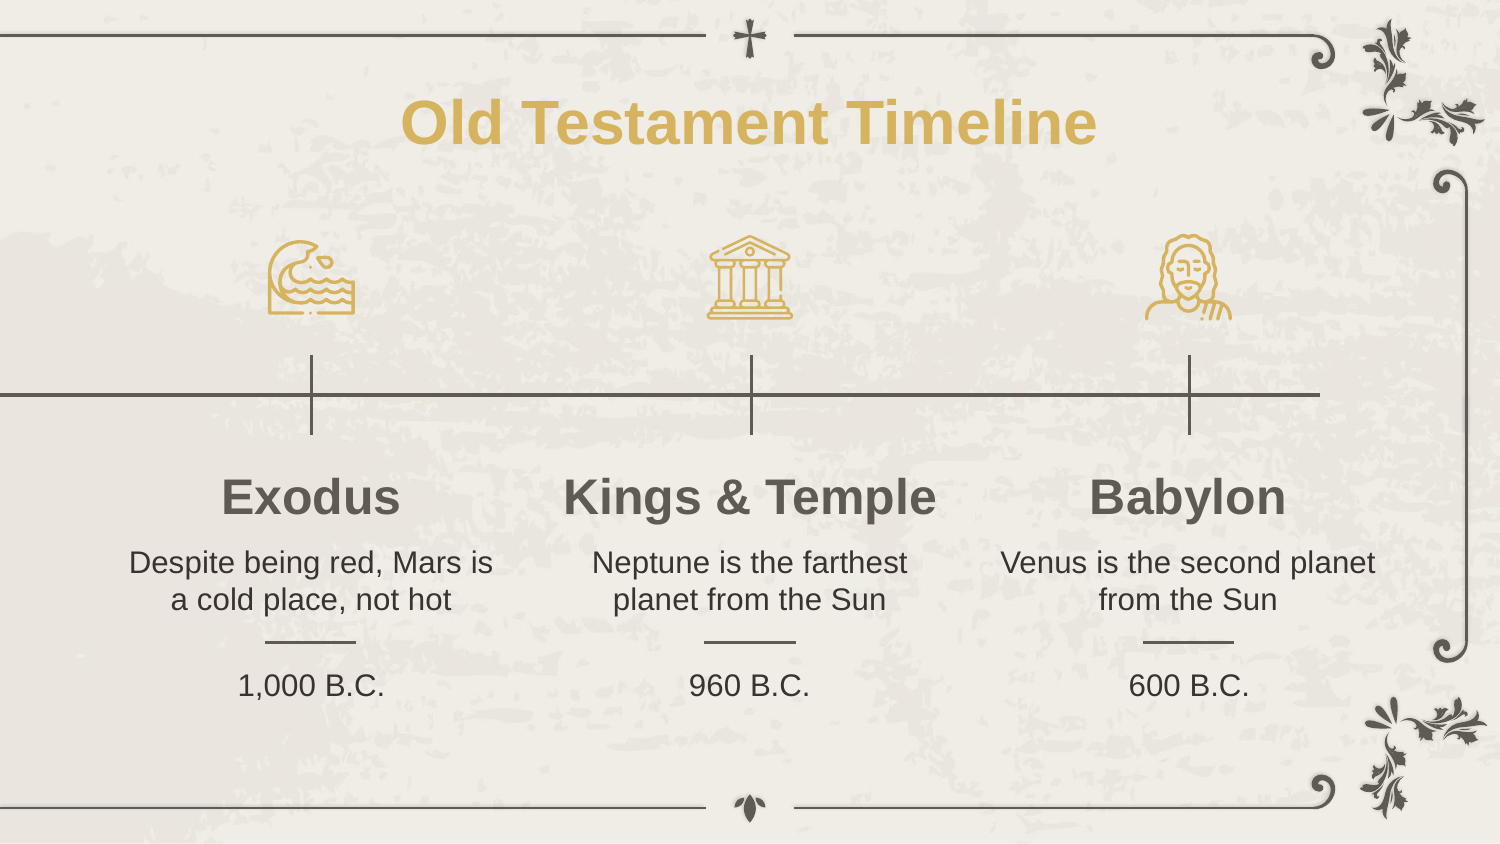

# Old Testament Timeline

Exodus
Kings & Temple
Babylon
Despite being red, Mars is a cold place, not hot
Neptune is the farthest planet from the Sun
Venus is the second planet from the Sun
1,000 B.C.
960 B.C.
600 B.C.